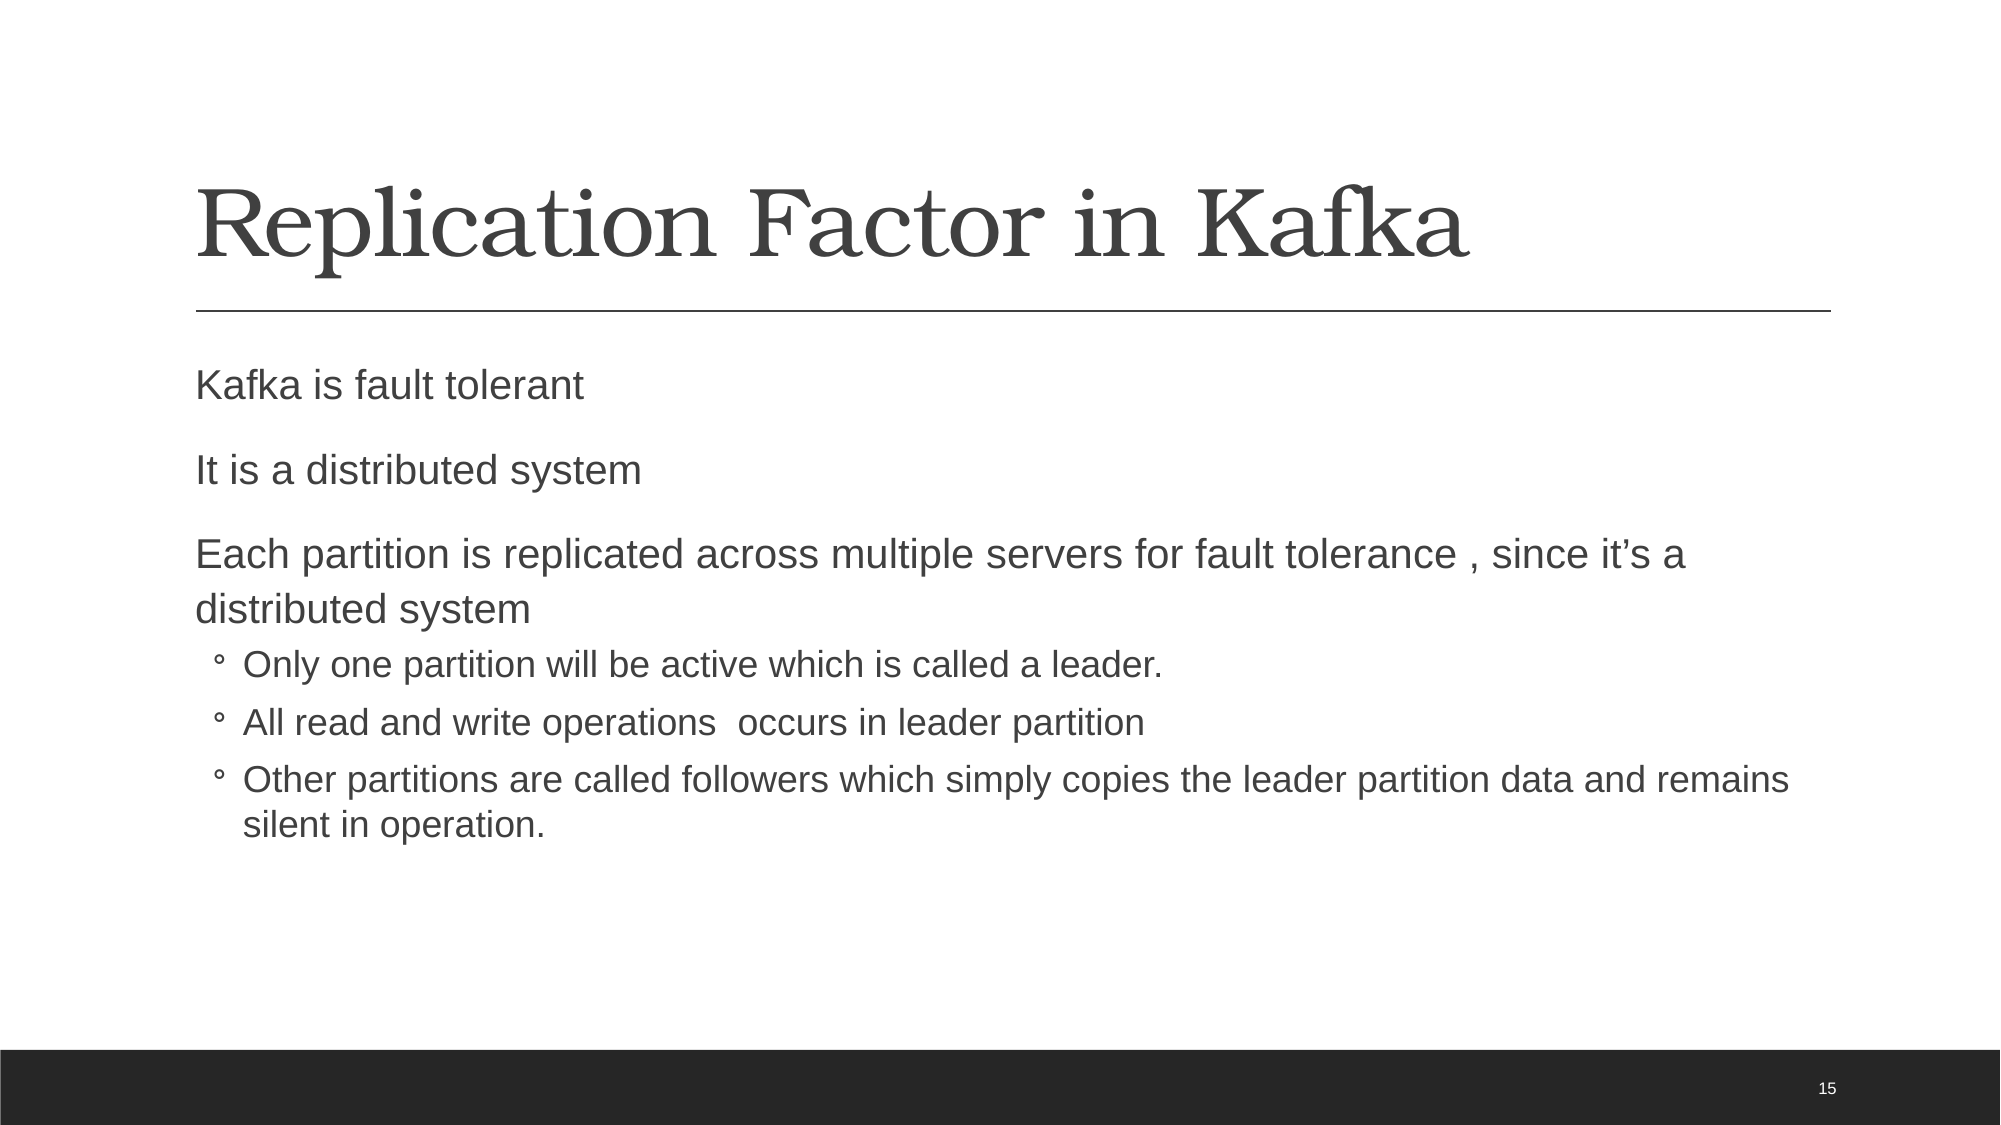

# Replication Factor in Kafka
Kafka is fault tolerant
It is a distributed system
Each partition is replicated across multiple servers for fault tolerance , since it’s a distributed system
Only one partition will be active which is called a leader.
All read and write operations  occurs in leader partition
Other partitions are called followers which simply copies the leader partition data and remains silent in operation.

15